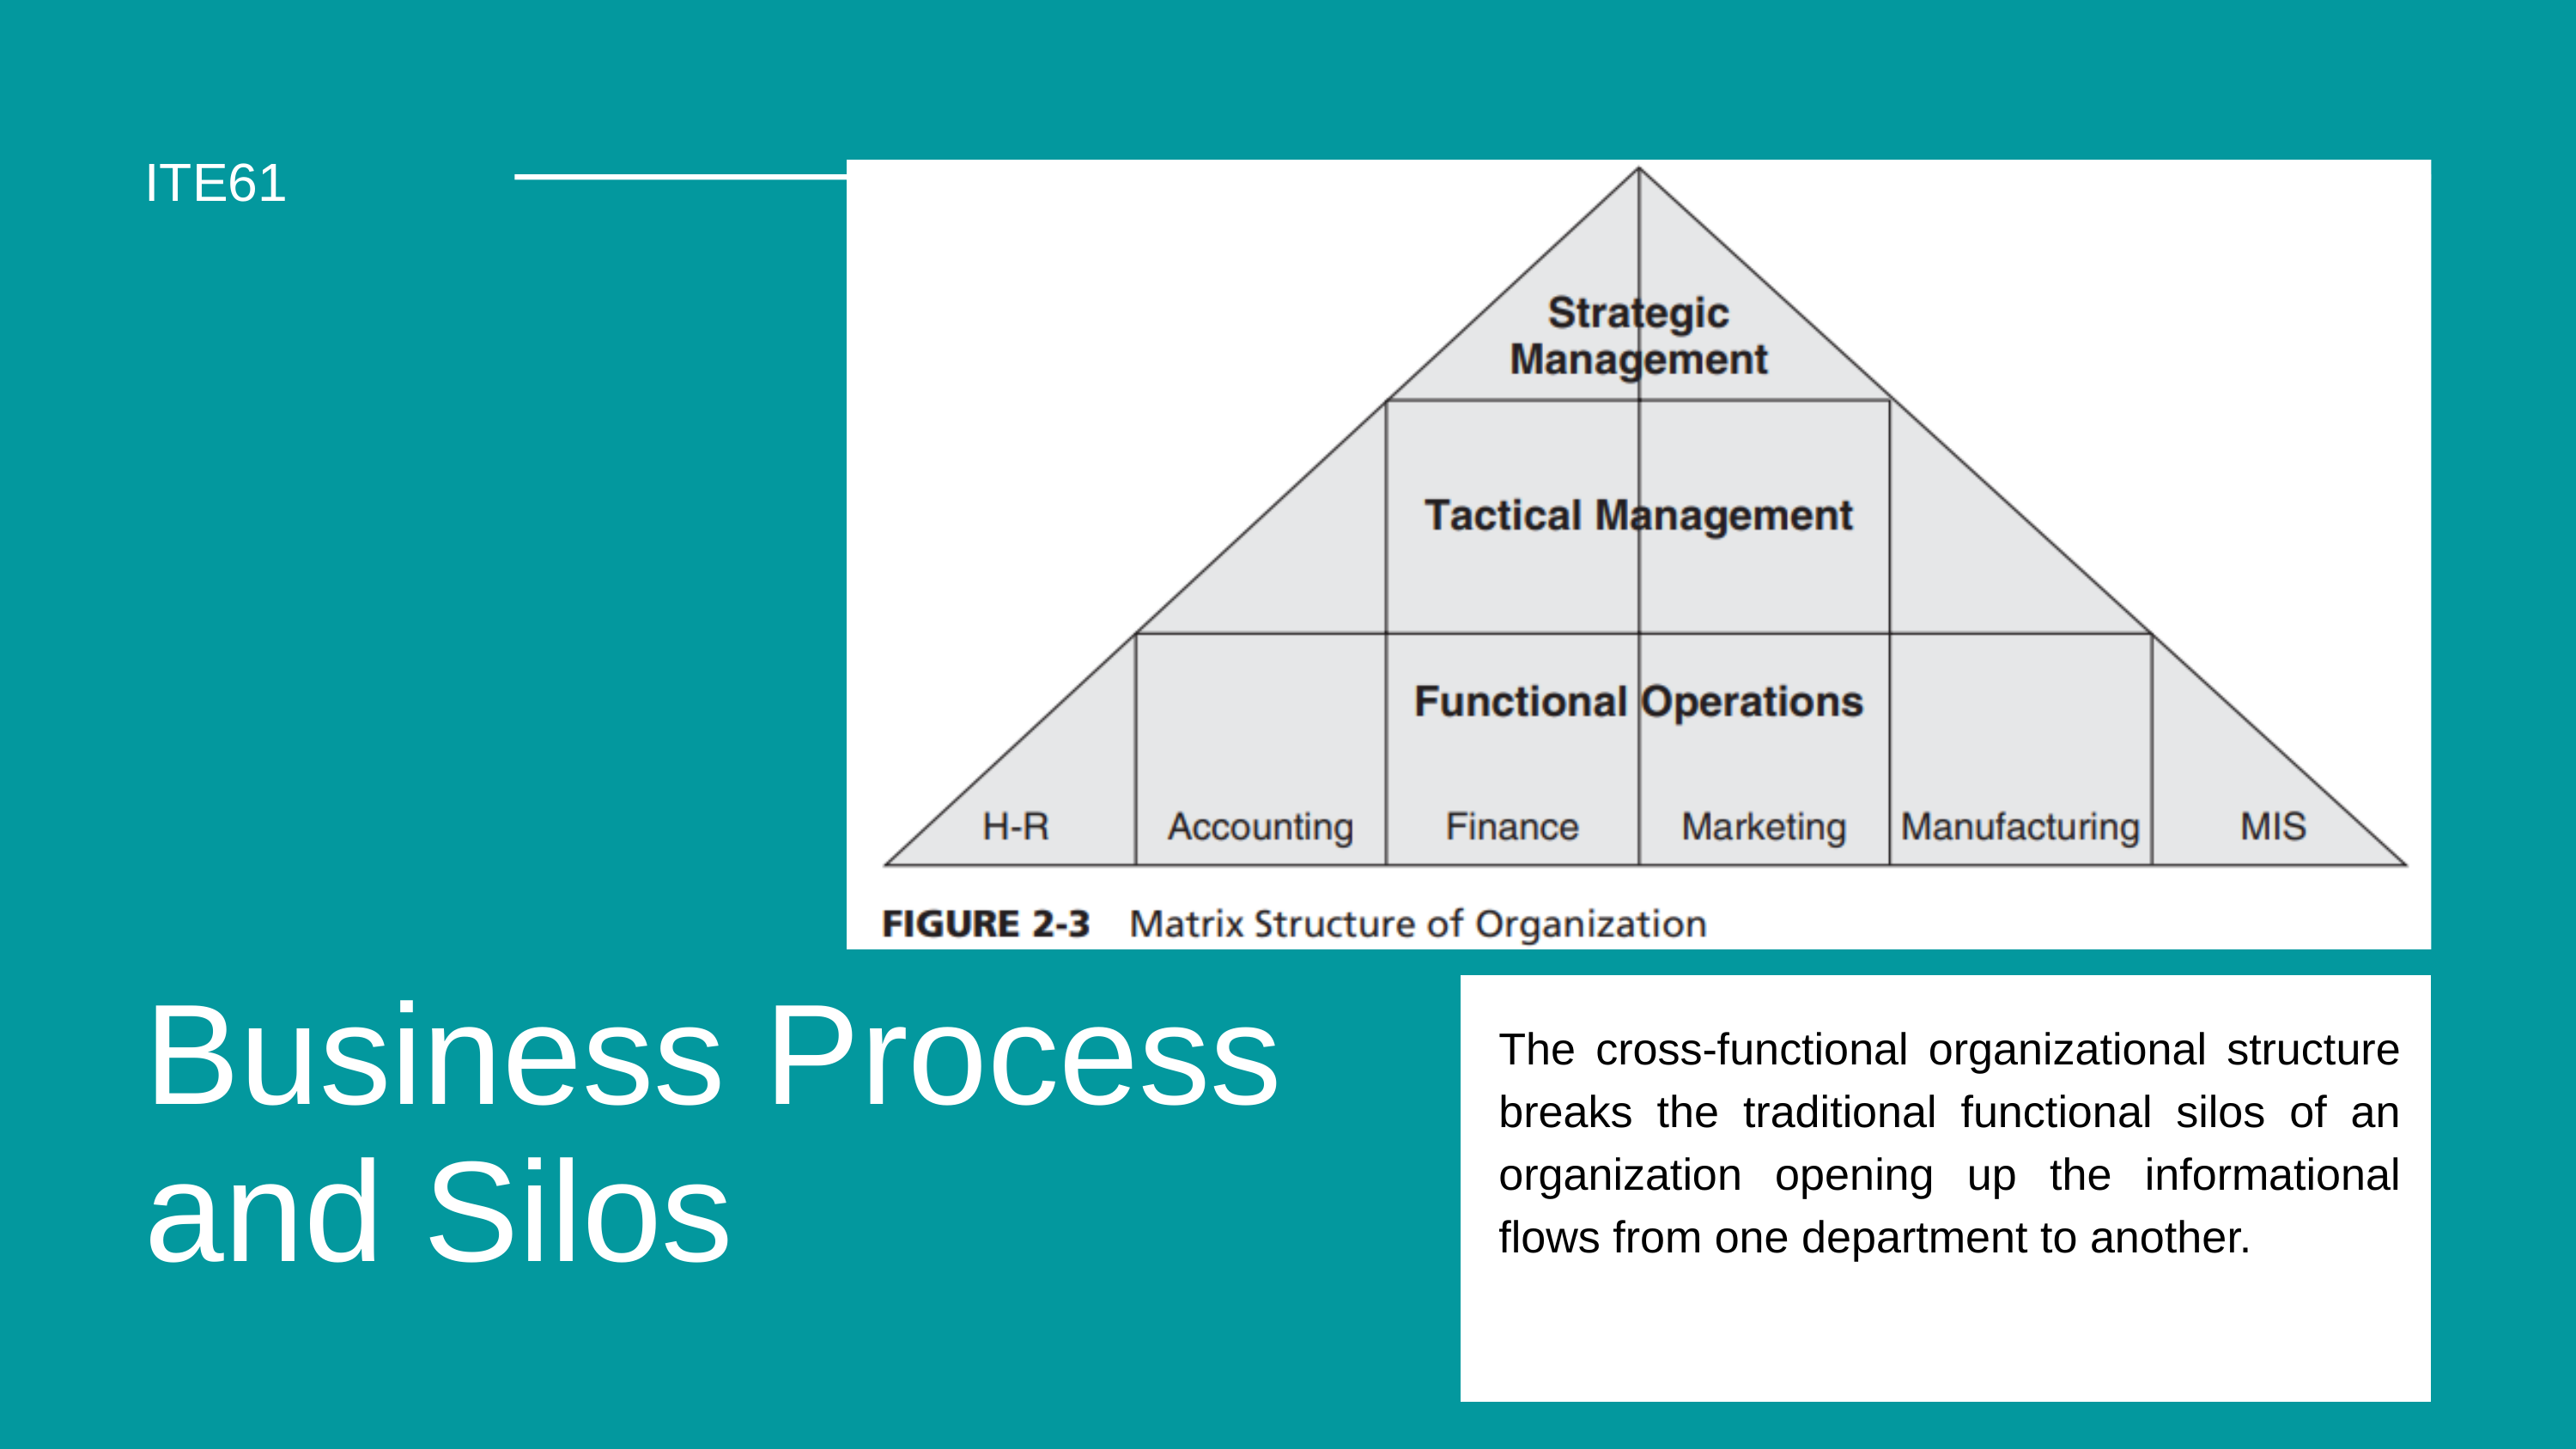

ITE61

Business Process and Silos

The cross-functional organizational structure breaks the traditional functional silos of an organization opening up the informational flows from one department to another.